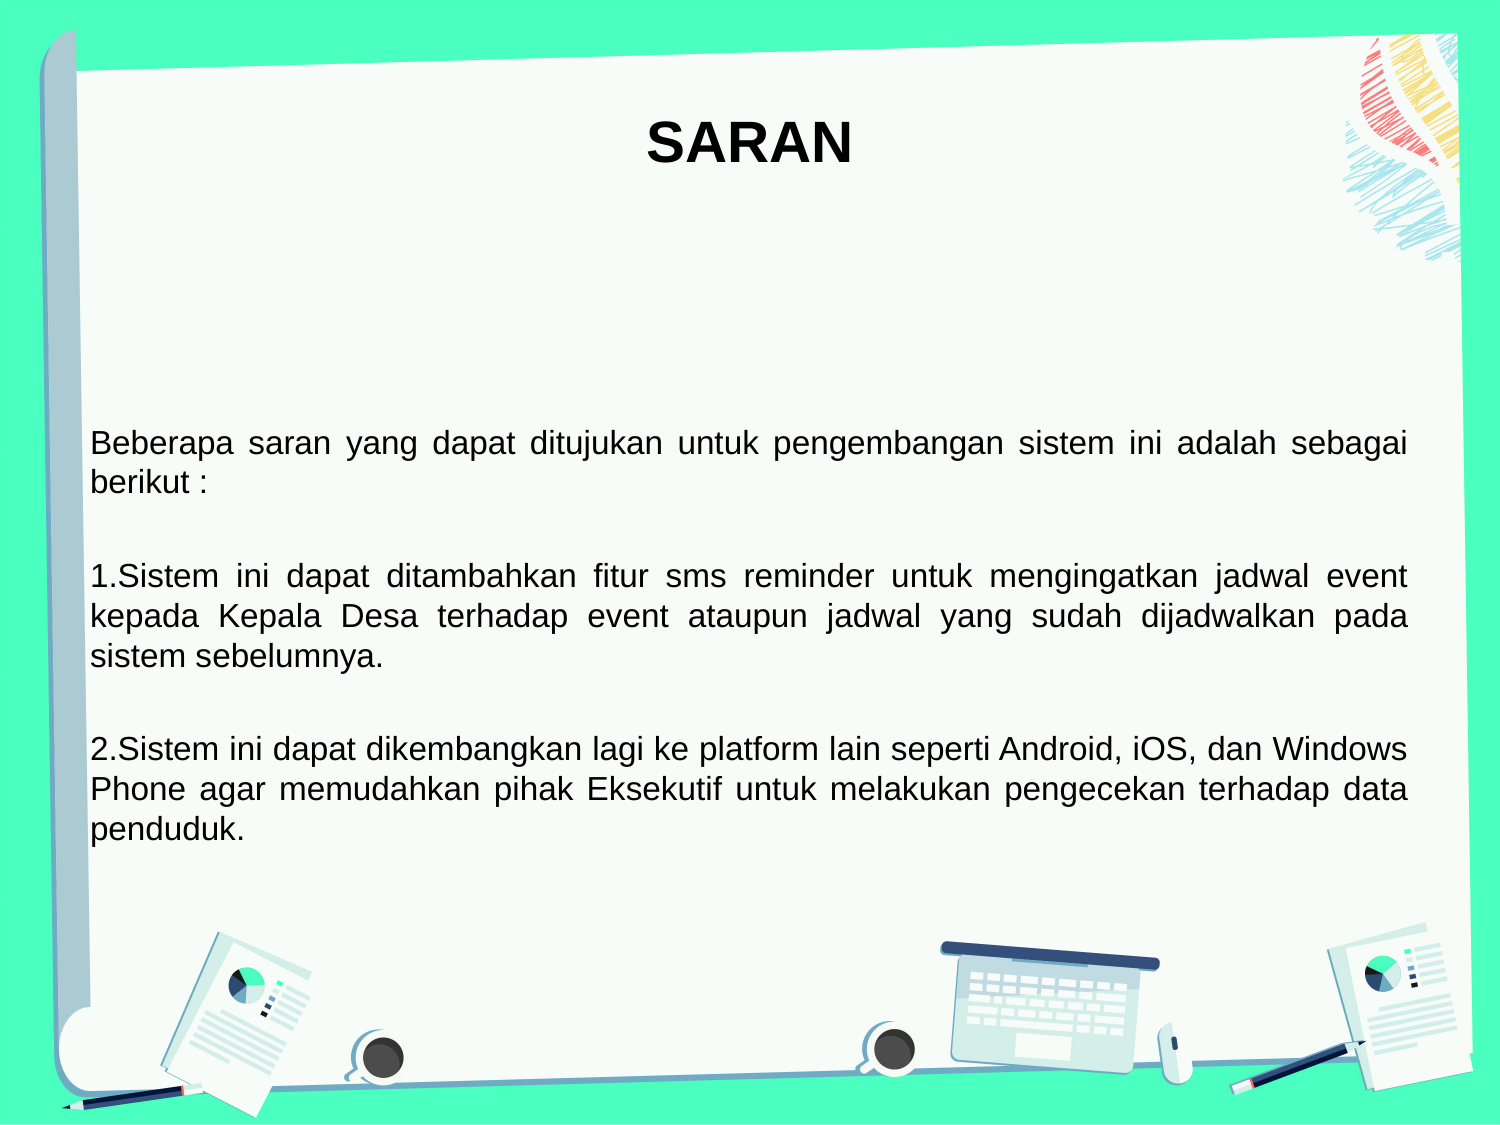

# SARAN
Beberapa saran yang dapat ditujukan untuk pengembangan sistem ini adalah sebagai berikut :

Sistem ini dapat ditambahkan fitur sms reminder untuk mengingatkan jadwal event kepada Kepala Desa terhadap event ataupun jadwal yang sudah dijadwalkan pada sistem sebelumnya.

Sistem ini dapat dikembangkan lagi ke platform lain seperti Android, iOS, dan Windows Phone agar memudahkan pihak Eksekutif untuk melakukan pengecekan terhadap data penduduk.